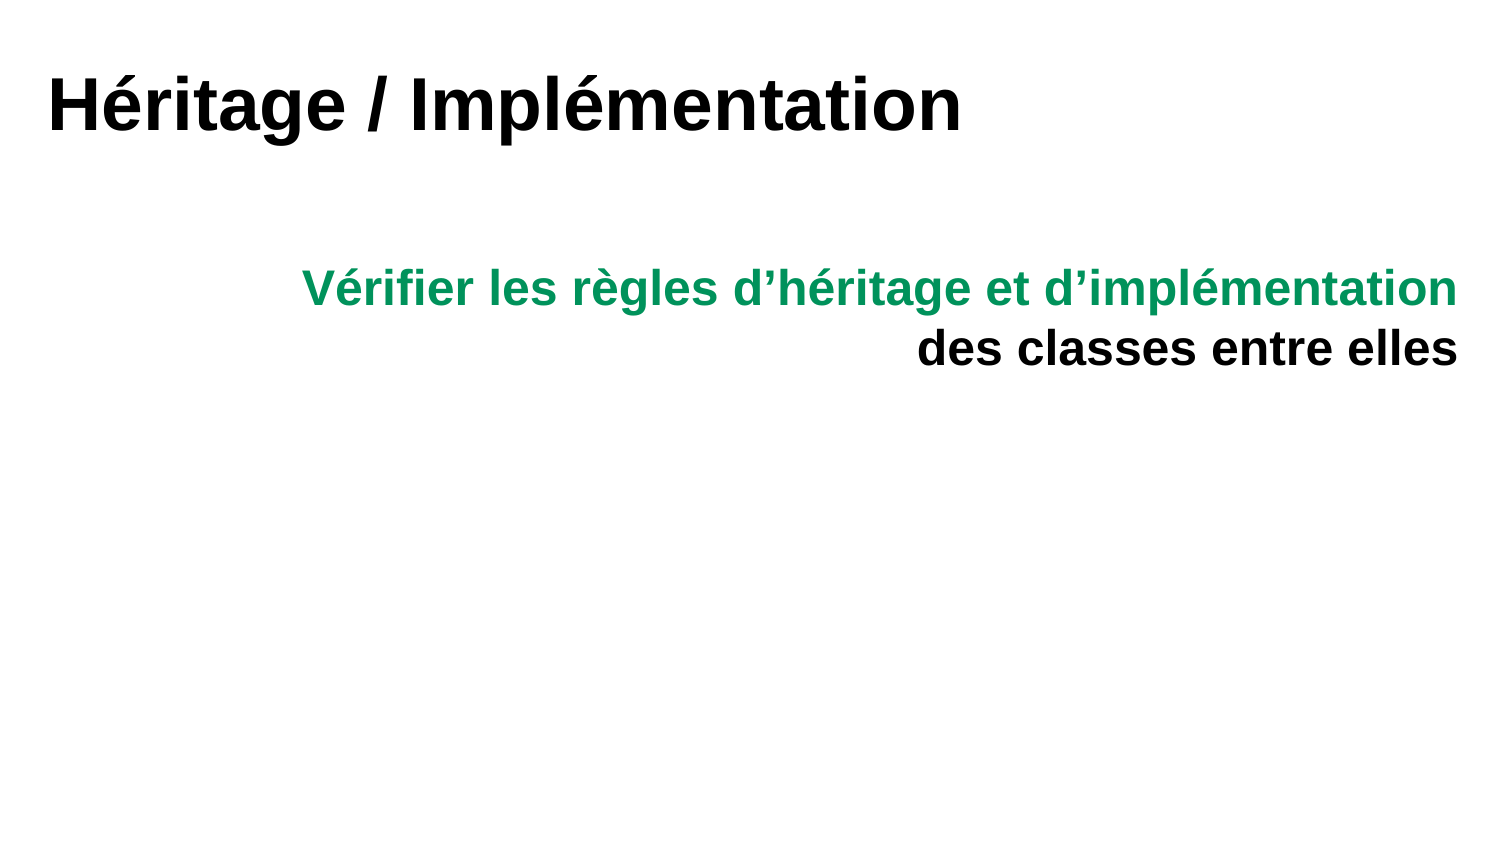

Héritage / Implémentation

Vérifier les règles d’héritage et d’implémentation
	des classes entre elles

Les bases de données / Hibernate, JPA, Spring data JPA
50